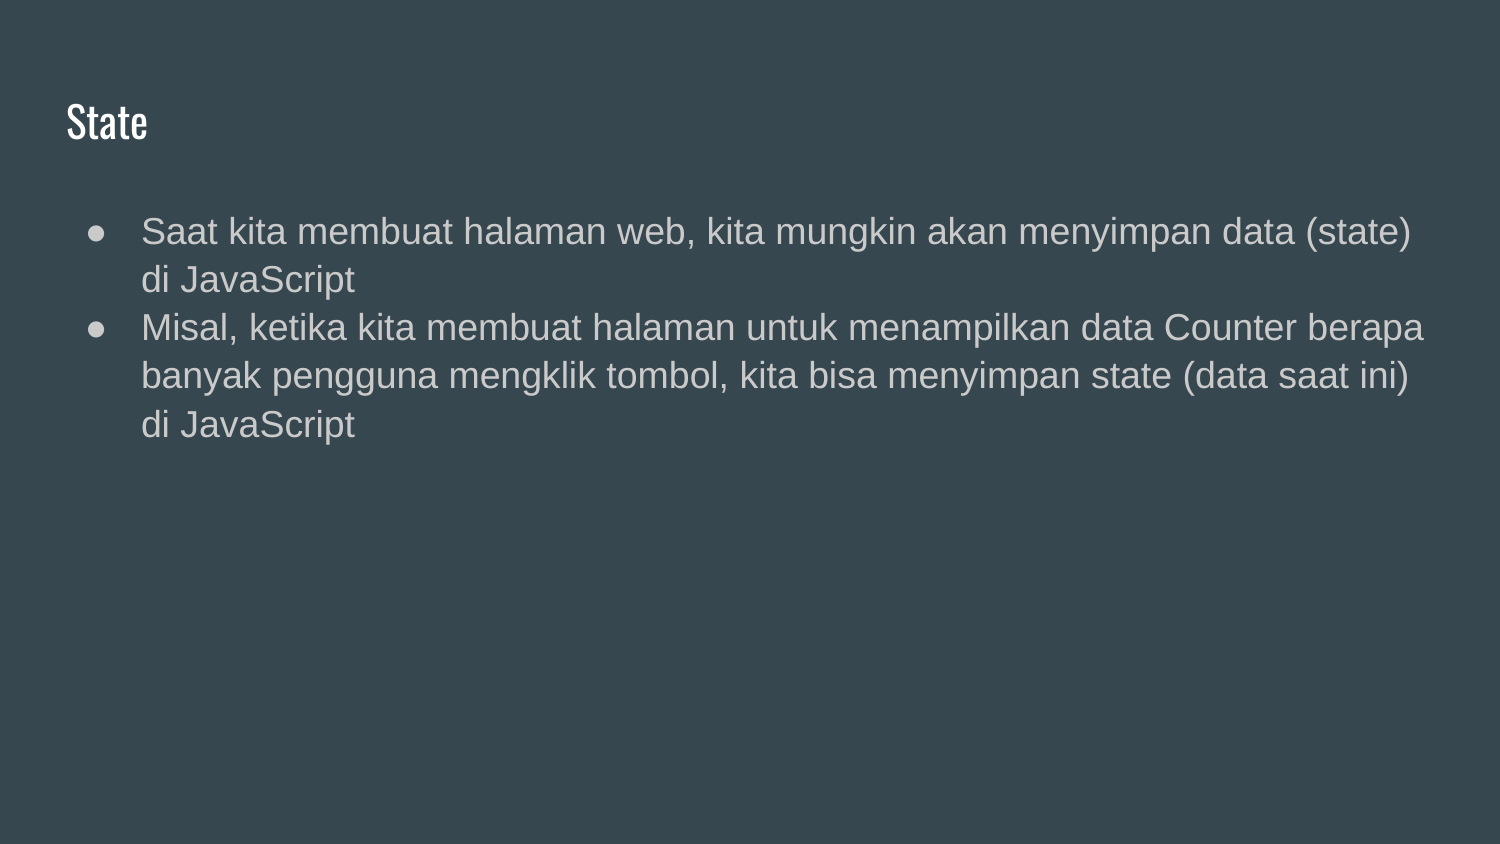

# State
Saat kita membuat halaman web, kita mungkin akan menyimpan data (state) di JavaScript
Misal, ketika kita membuat halaman untuk menampilkan data Counter berapa banyak pengguna mengklik tombol, kita bisa menyimpan state (data saat ini) di JavaScript